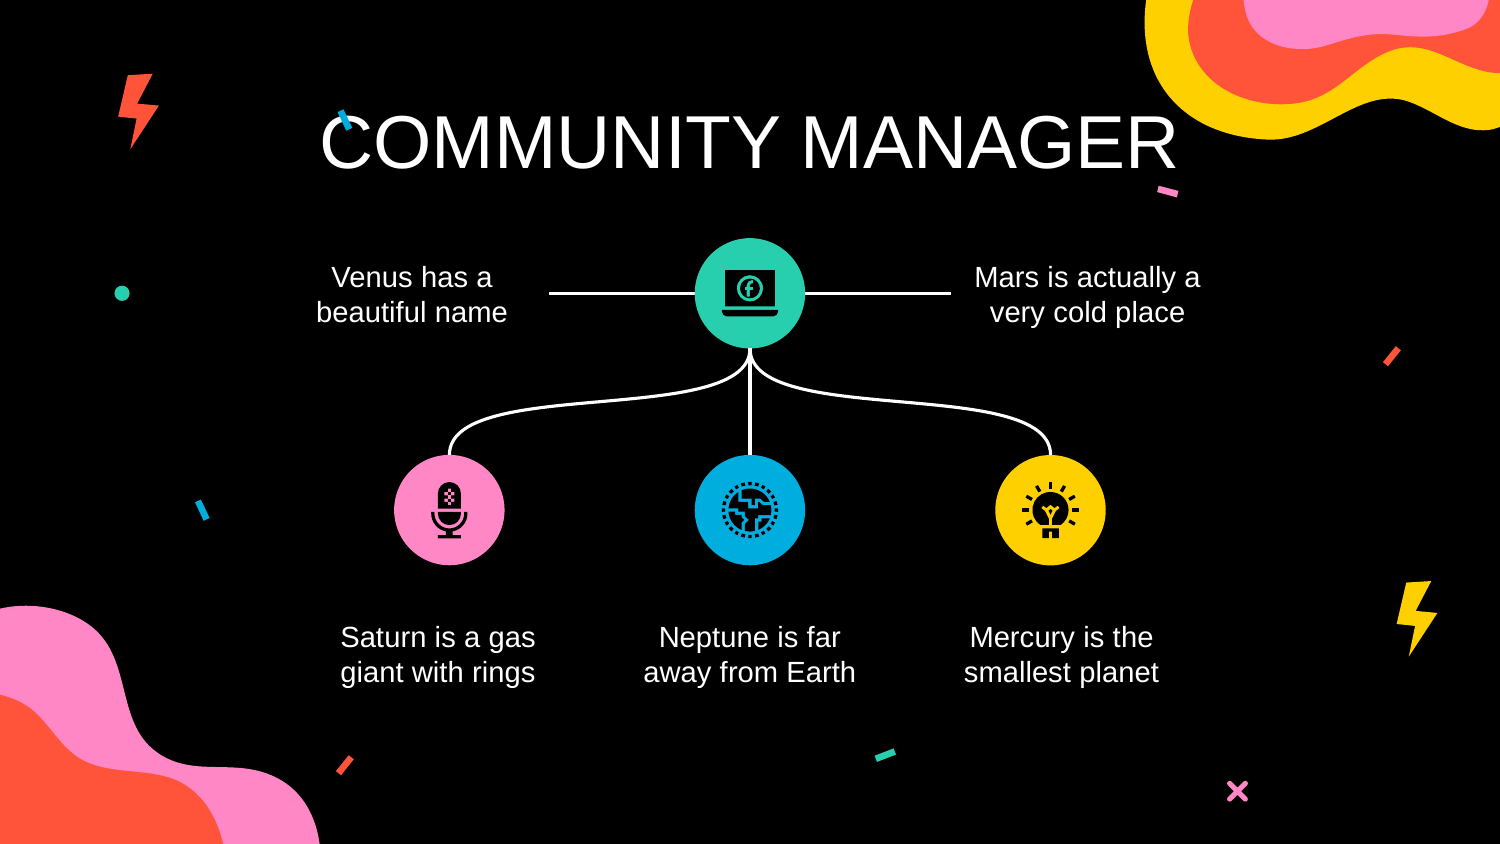

# COMMUNITY MANAGER

Venus has a beautiful name
Mars is actually a very cold place

Saturn is a gas giant with rings
Neptune is far away from Earth
Mercury is the smallest planet